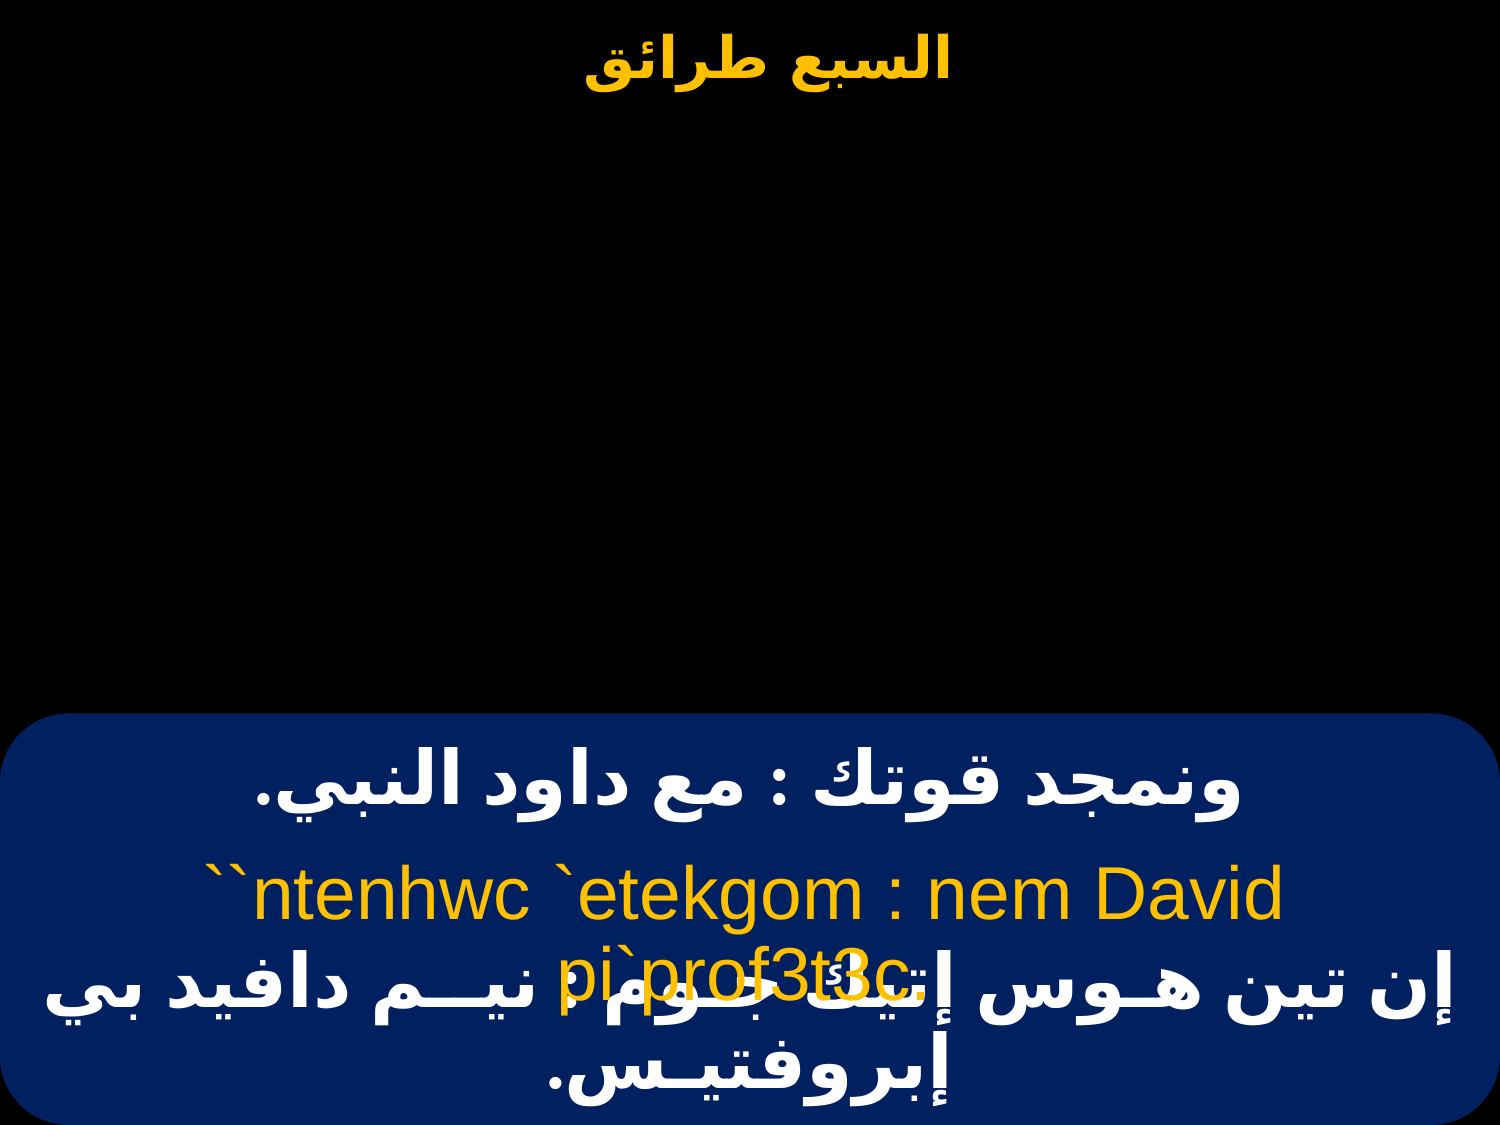

# ونمجد قوتك : مع داود النبي.
``ntenhwc `etekgom : nem David pi`prof3t3c.
إن تين هـوس إتيك جـوم : نيــم دافيد بي إبروفتيـس.